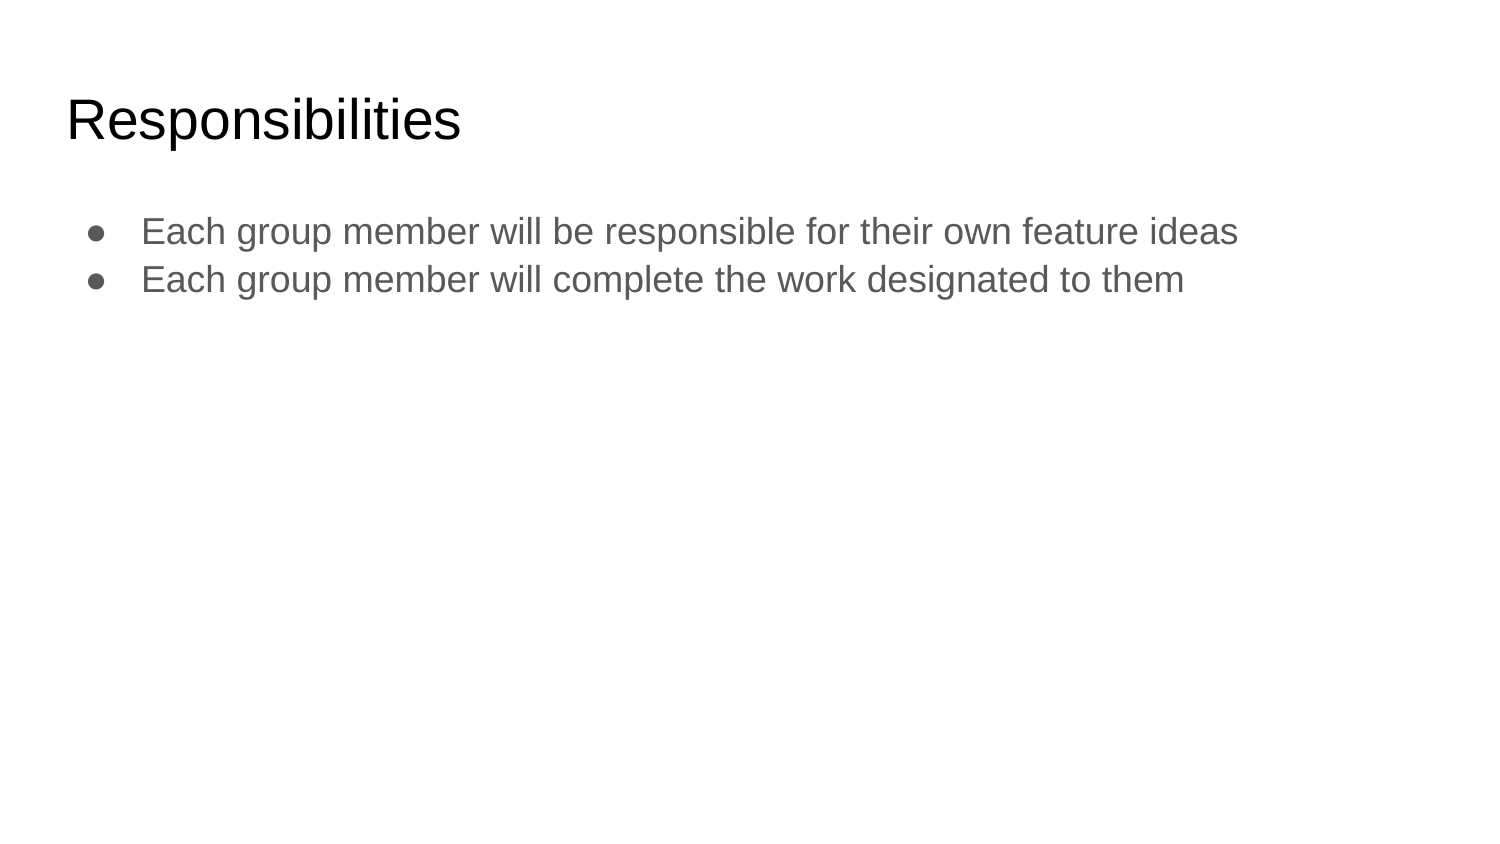

# Responsibilities
Each group member will be responsible for their own feature ideas
Each group member will complete the work designated to them